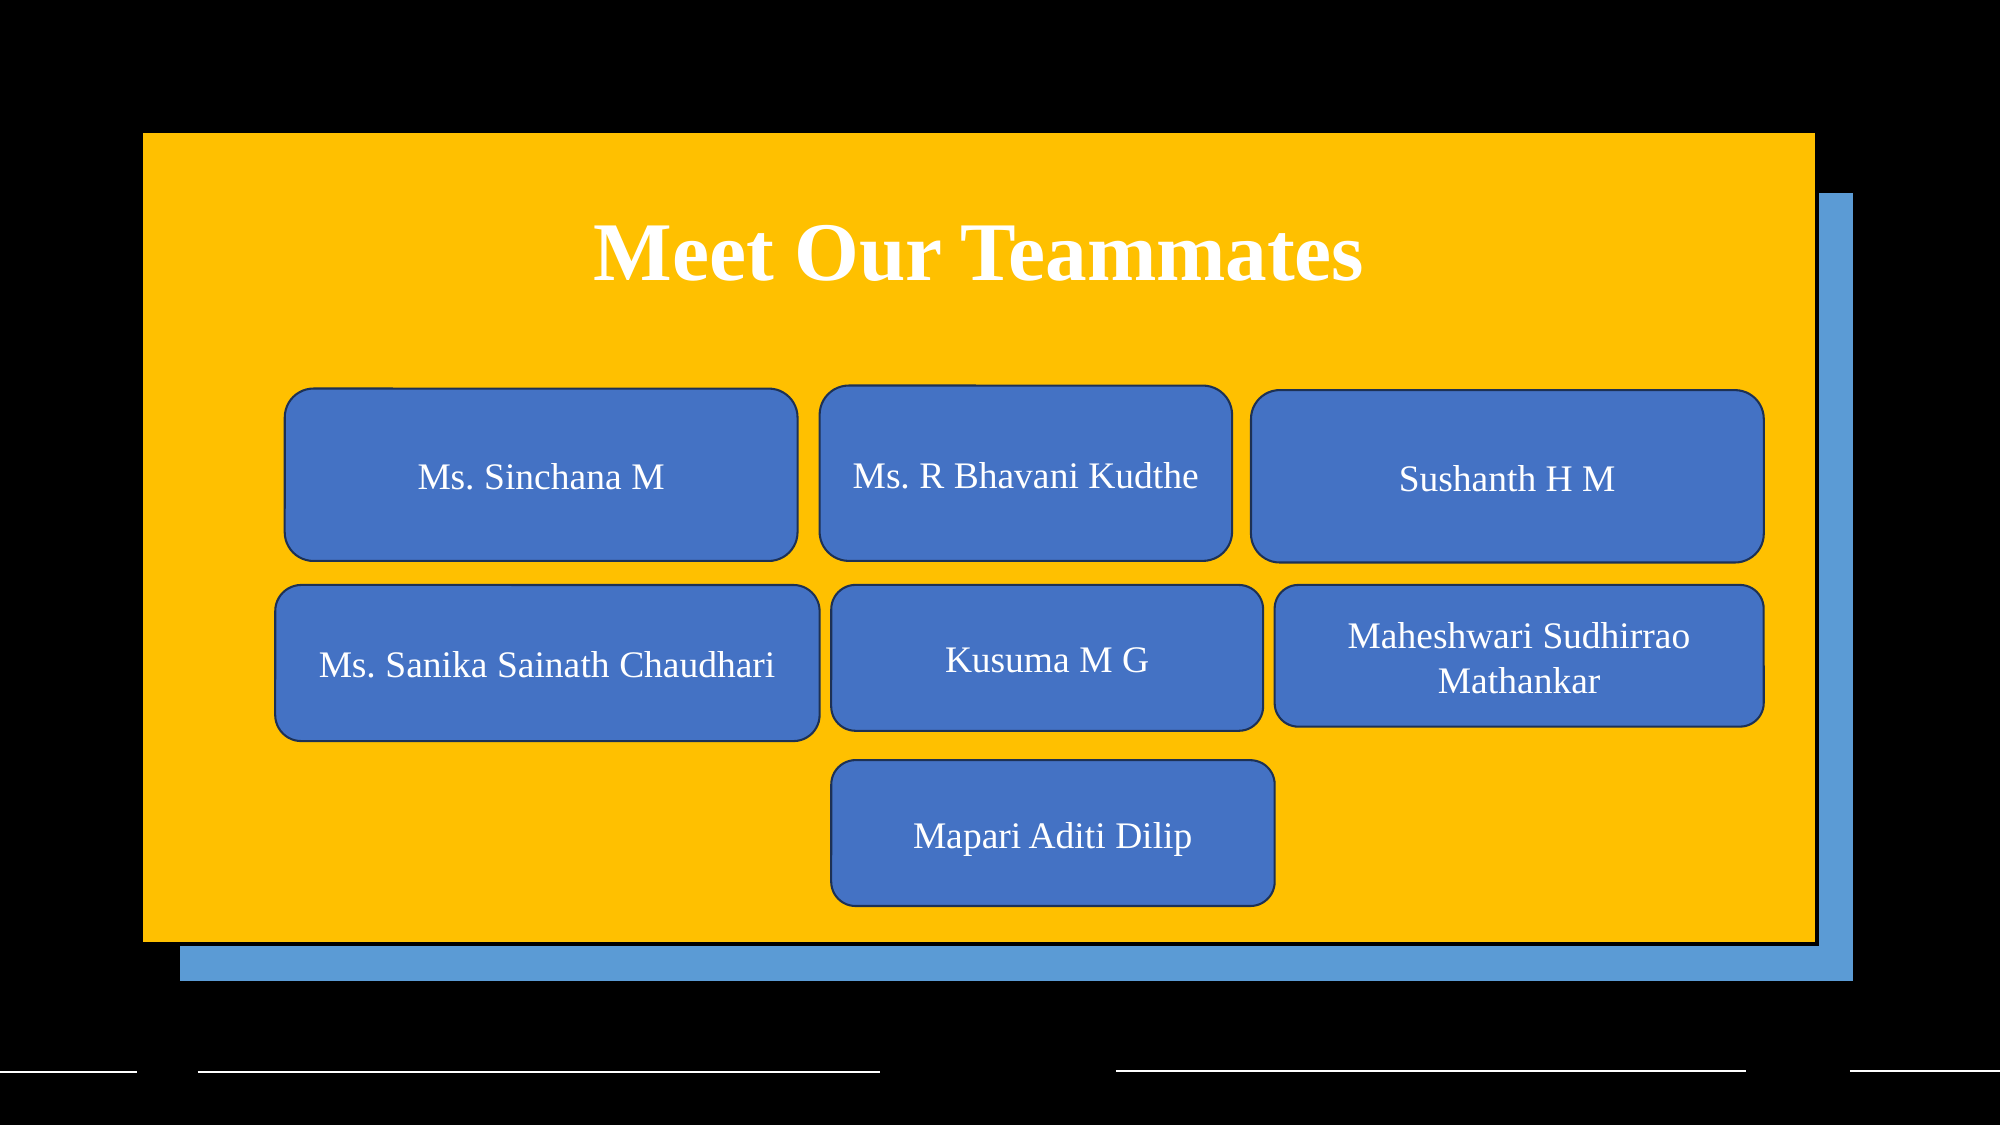

Meet Our Teammates
Ms. R Bhavani Kudthe
Ms. Sinchana M
Sushanth H M
Ms. Sanika Sainath Chaudhari
Kusuma M G
Maheshwari Sudhirrao Mathankar
Mapari Aditi Dilip